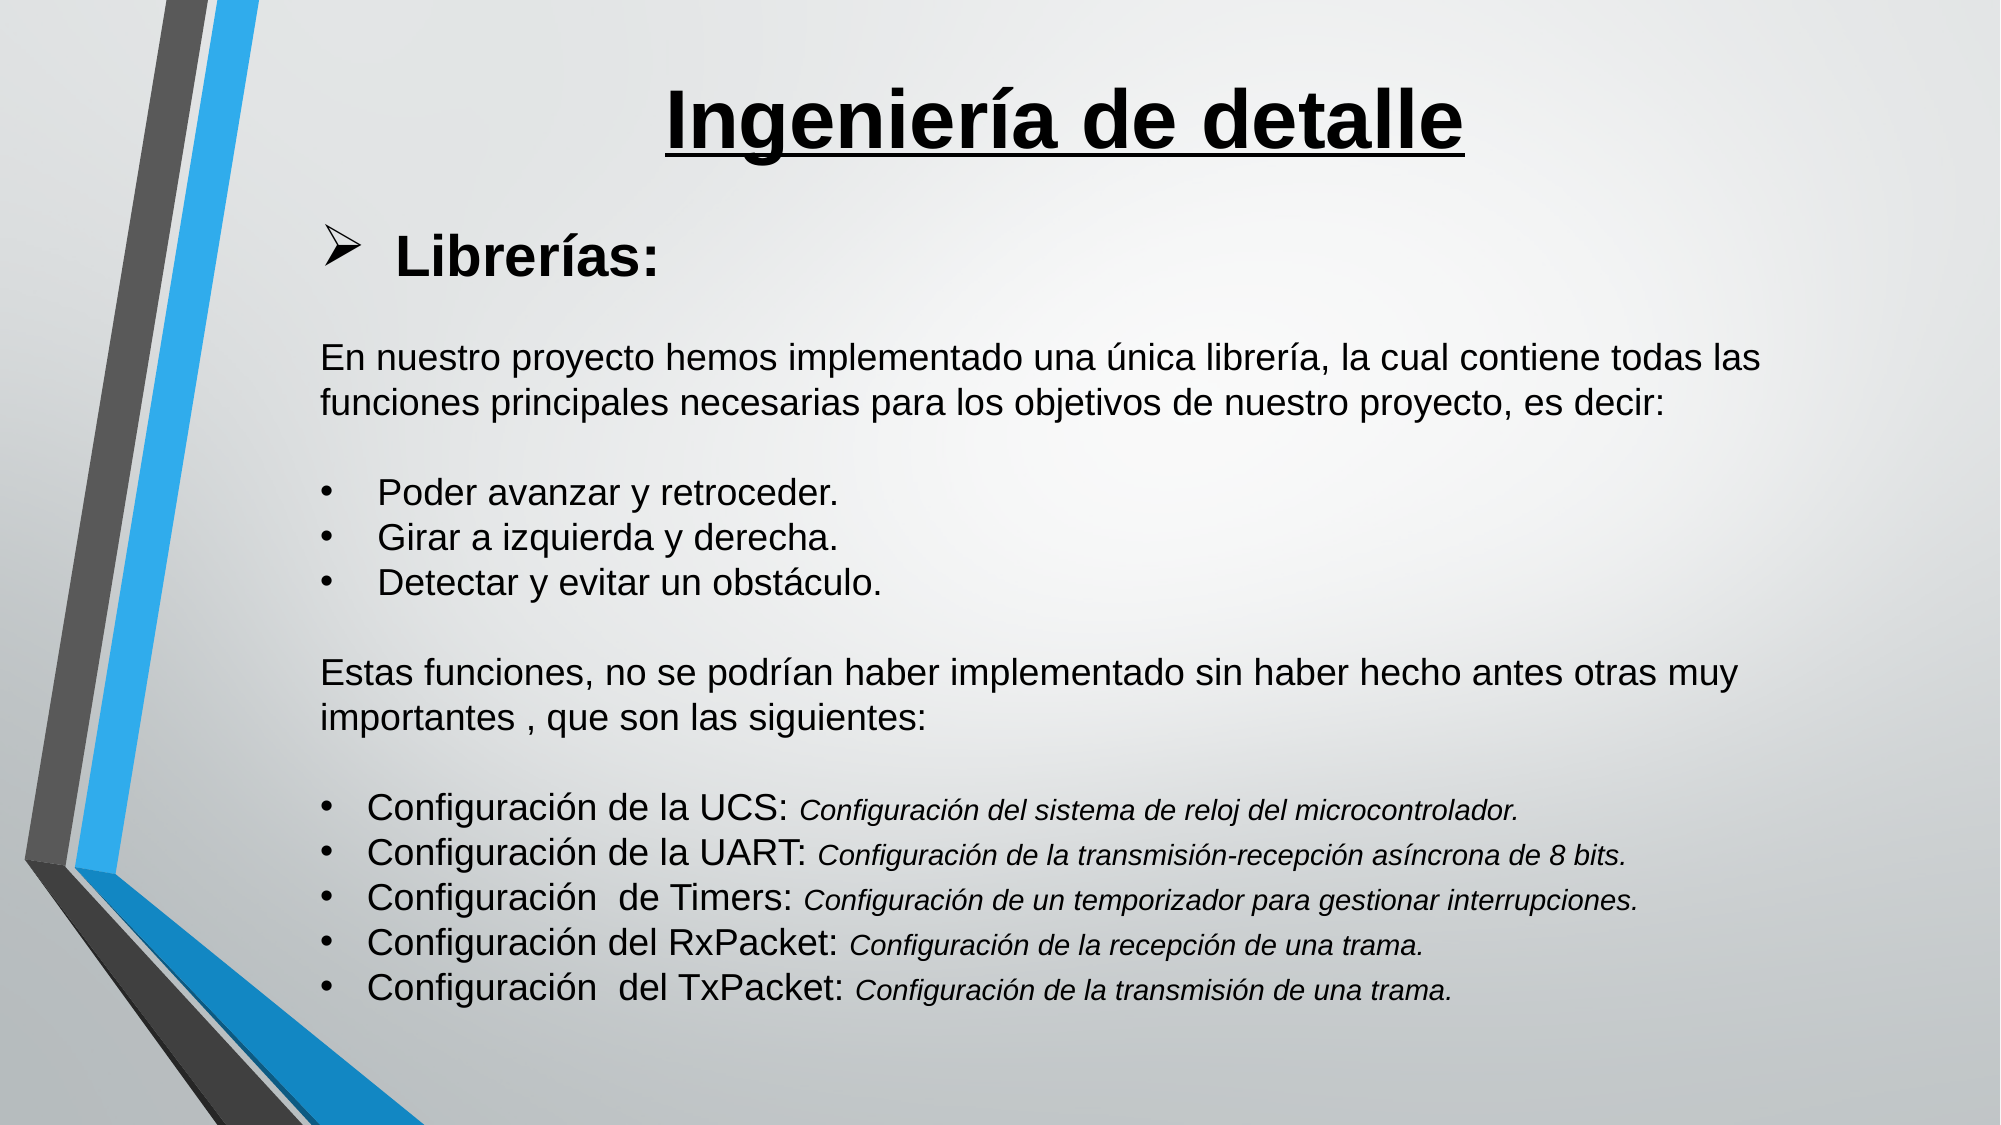

# Ingeniería de detalle
Librerías:

En nuestro proyecto hemos implementado una única librería, la cual contiene todas las funciones principales necesarias para los objetivos de nuestro proyecto, es decir:

 Poder avanzar y retroceder.
 Girar a izquierda y derecha.
 Detectar y evitar un obstáculo.

Estas funciones, no se podrían haber implementado sin haber hecho antes otras muy importantes , que son las siguientes:

Configuración de la UCS: Configuración del sistema de reloj del microcontrolador.
Configuración de la UART: Configuración de la transmisión-recepción asíncrona de 8 bits.
Configuración  de Timers: Configuración de un temporizador para gestionar interrupciones.
Configuración del RxPacket: Configuración de la recepción de una trama.
Configuración  del TxPacket: Configuración de la transmisión de una trama.